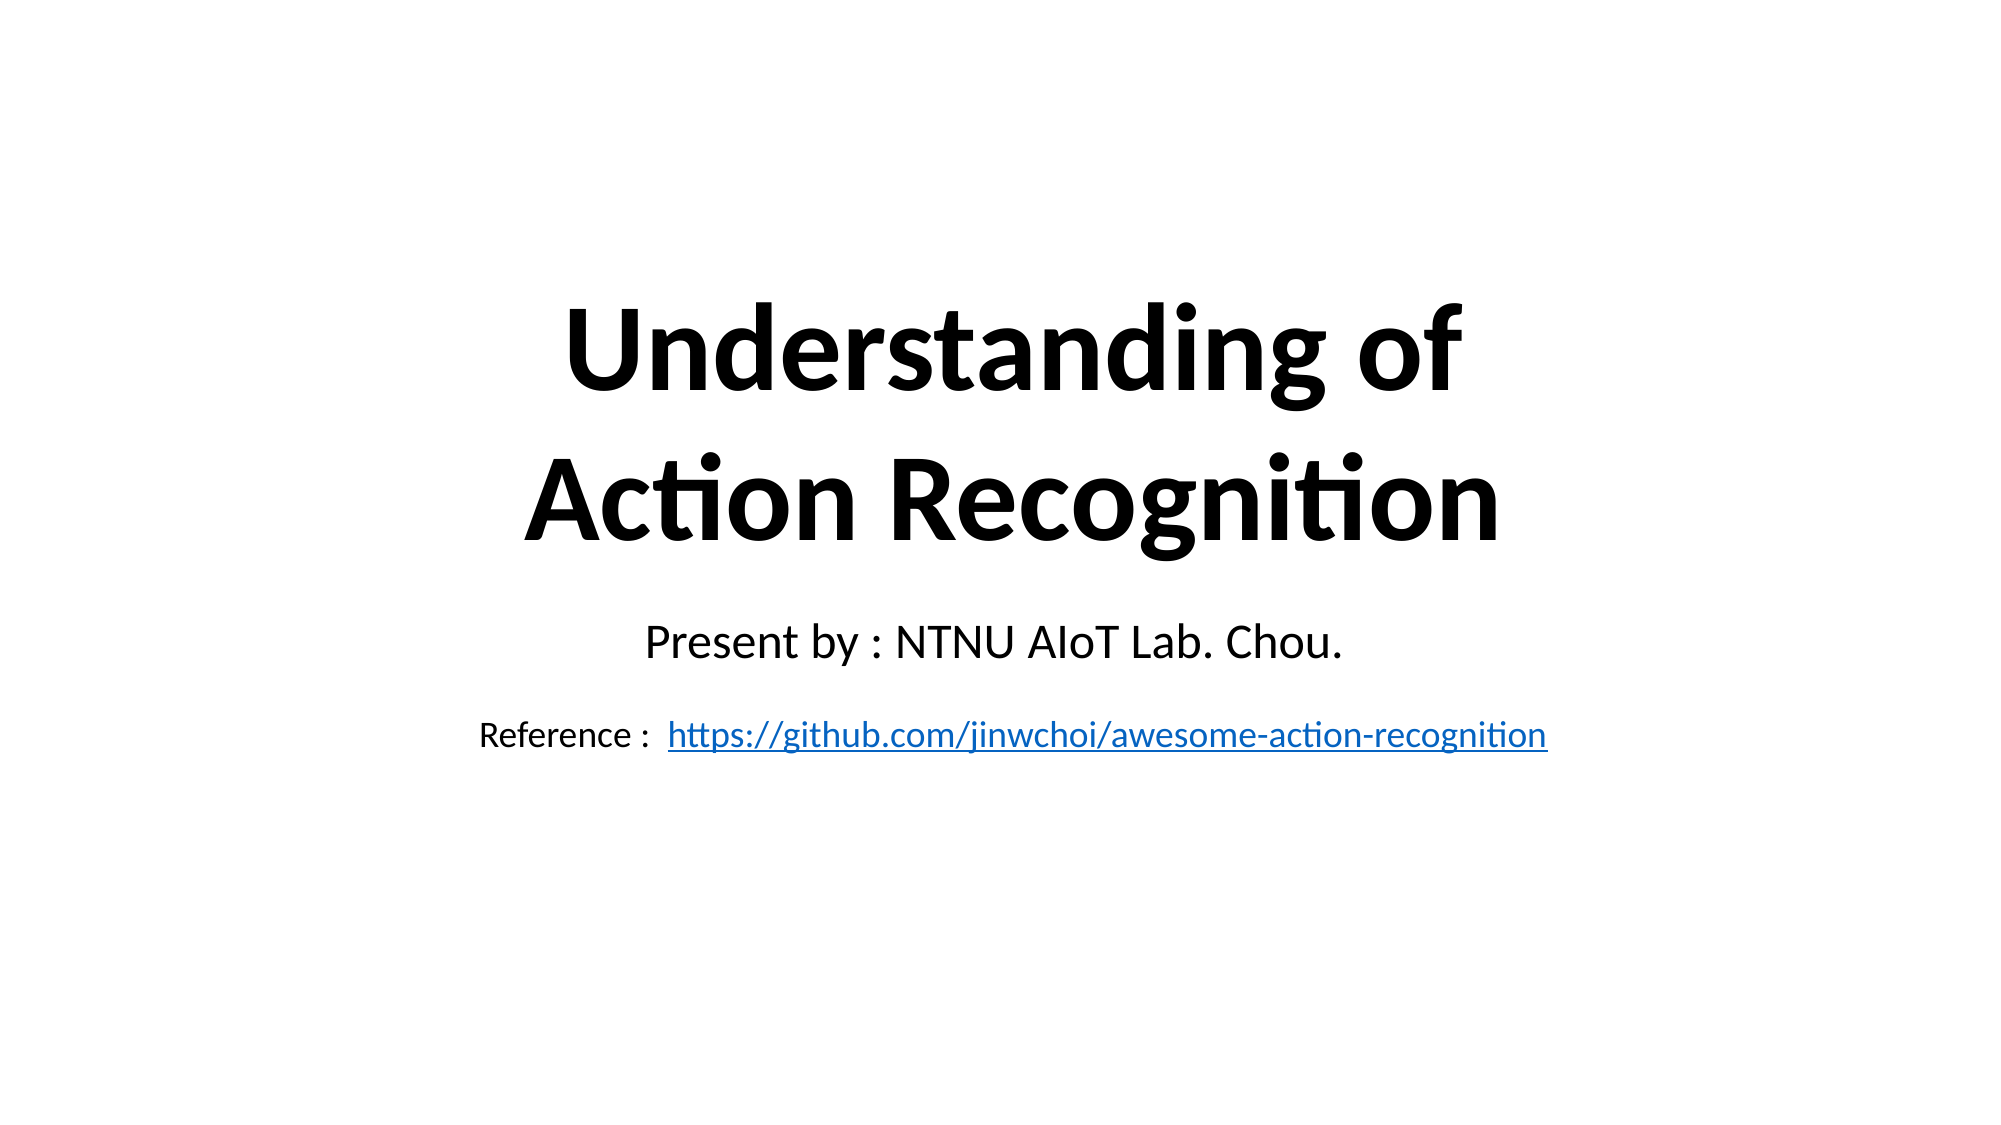

Understanding of
Action Recognition
Present by : NTNU AIoT Lab. Chou.
Reference :  https://github.com/jinwchoi/awesome-action-recognition